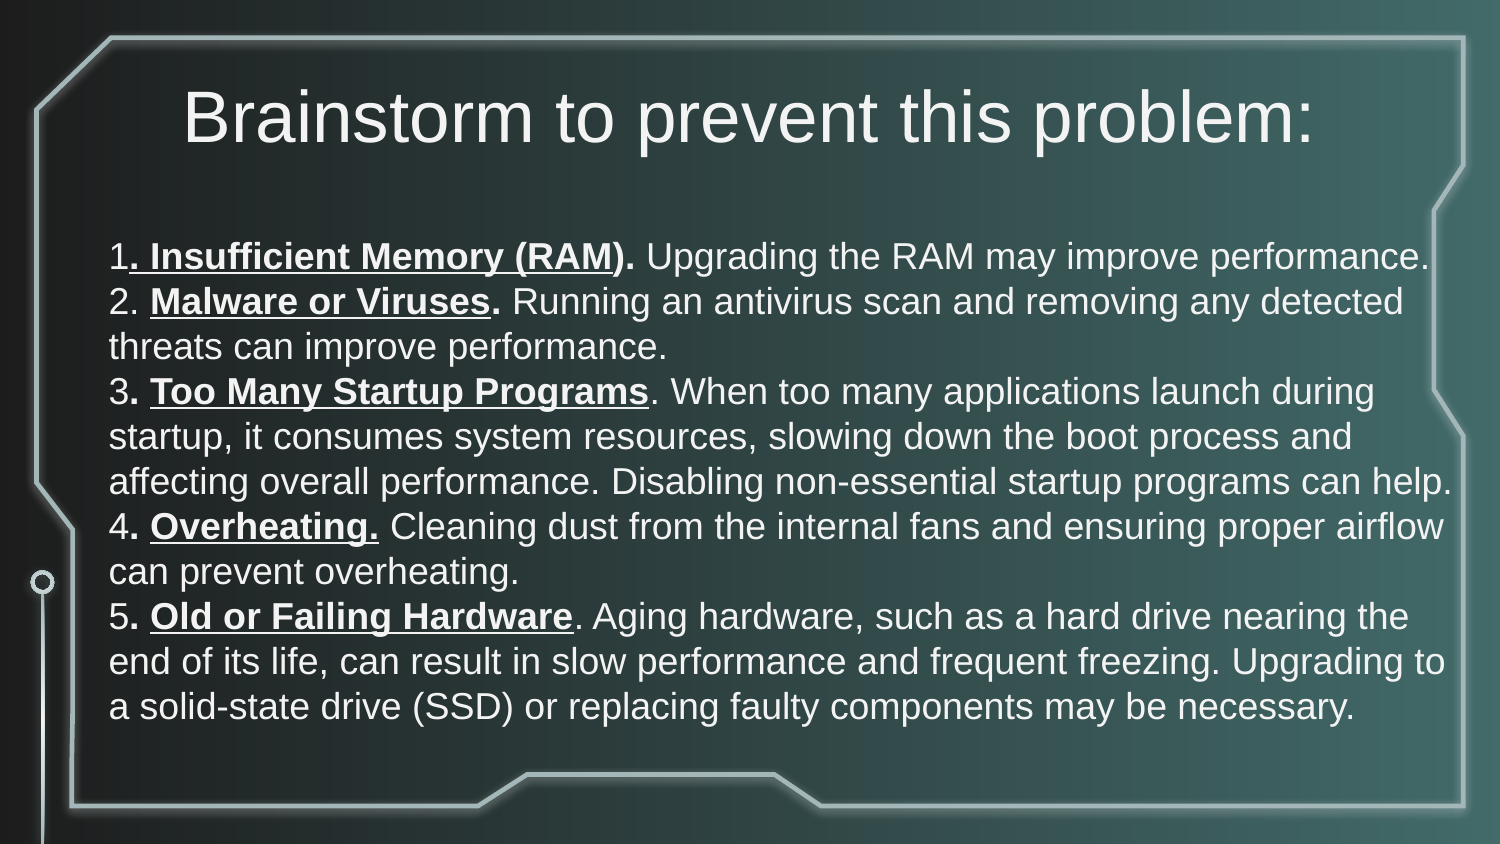

# Brainstorm to prevent this problem:
1. Insufficient Memory (RAM). Upgrading the RAM may improve performance.
2. Malware or Viruses. Running an antivirus scan and removing any detected threats can improve performance.
3. Too Many Startup Programs. When too many applications launch during startup, it consumes system resources, slowing down the boot process and affecting overall performance. Disabling non-essential startup programs can help.
4. Overheating. Cleaning dust from the internal fans and ensuring proper airflow can prevent overheating.
5. Old or Failing Hardware. Aging hardware, such as a hard drive nearing the end of its life, can result in slow performance and frequent freezing. Upgrading to a solid-state drive (SSD) or replacing faulty components may be necessary.